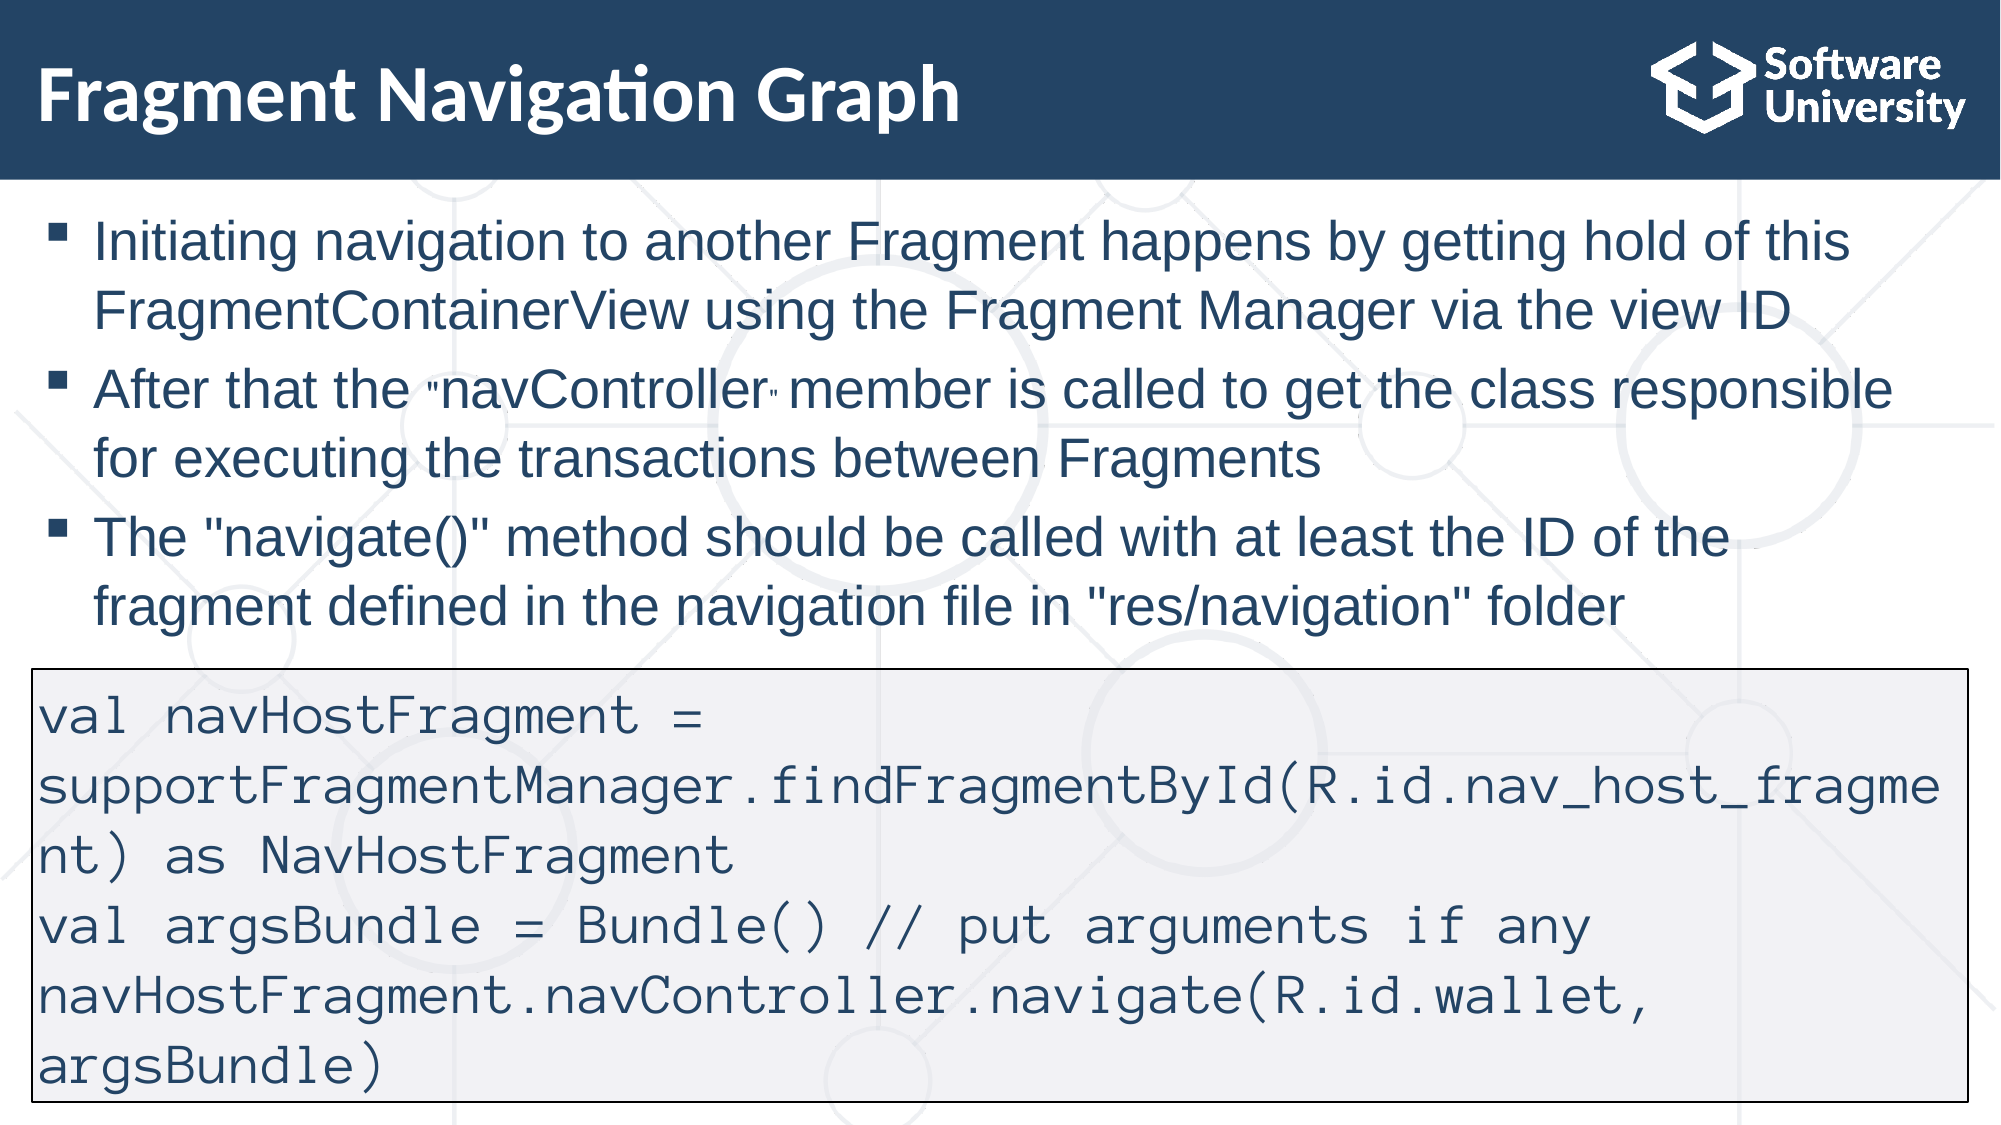

# Fragment Navigation Graph
Initiating navigation to another Fragment happens by getting hold of this FragmentContainerView using the Fragment Manager via the view ID
After that the "navController" member is called to get the class responsible for executing the transactions between Fragments
The "navigate()" method should be called with at least the ID of the fragment defined in the navigation file in "res/navigation" folder

val navHostFragment = supportFragmentManager.findFragmentById(R.id.nav_host_fragment) as NavHostFragment
val argsBundle = Bundle() // put arguments if any
navHostFragment.navController.navigate(R.id.wallet, argsBundle)